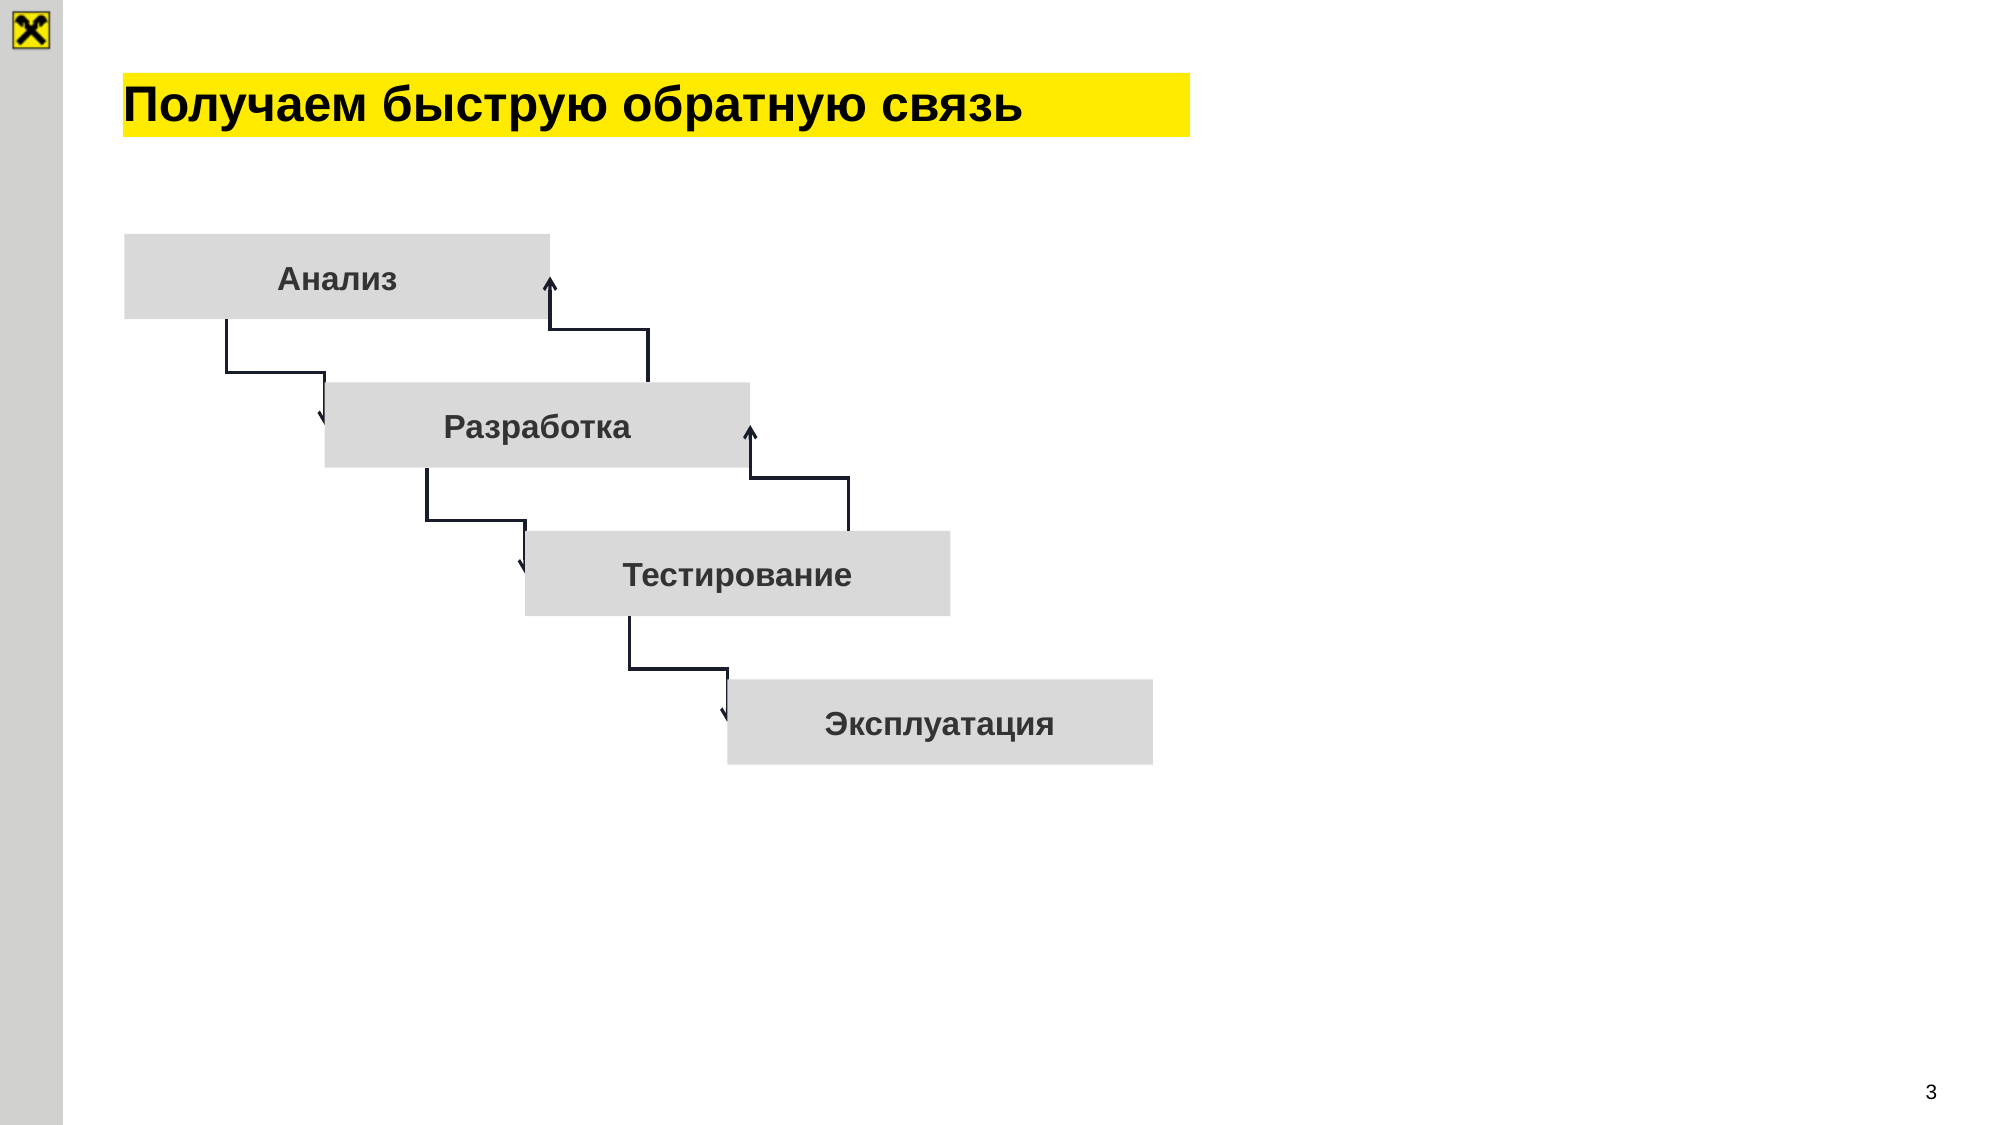

# Получаем быструю обратную связь
Анализ
Разработка
Тестирование
Эксплуатация
3